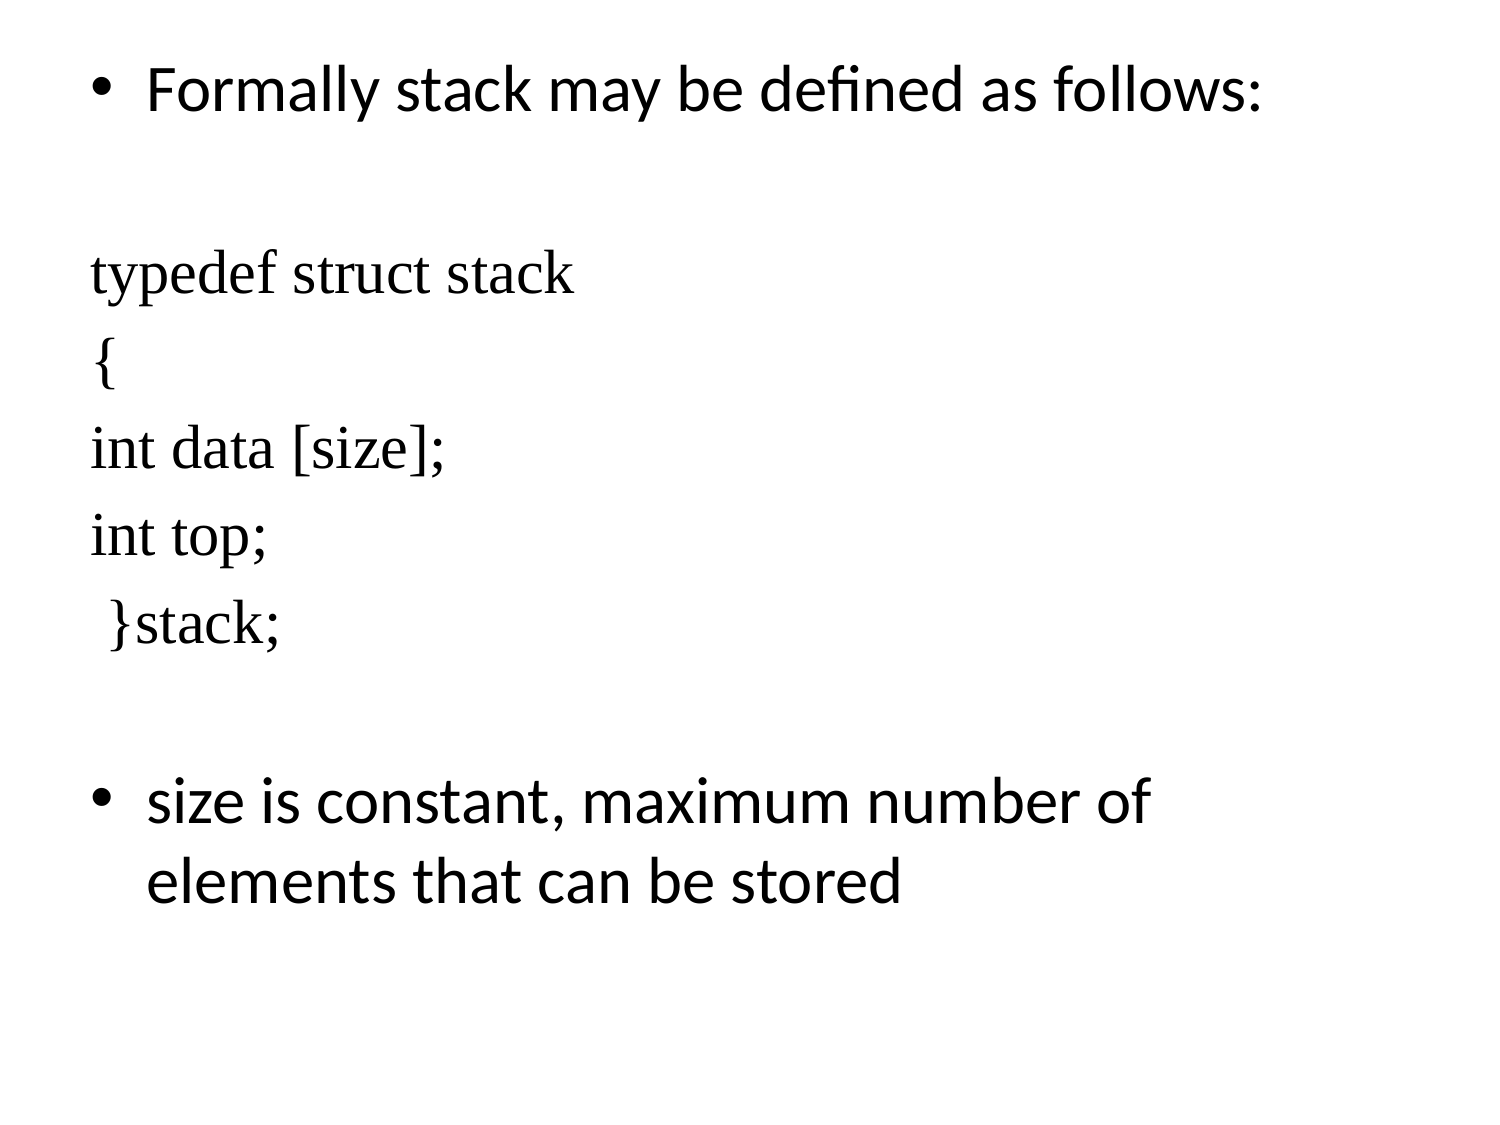

Formally stack may be defined as follows:

typedef struct stack
{
int data [size];
int top;
 }stack;

size is constant, maximum number of elements that can be stored